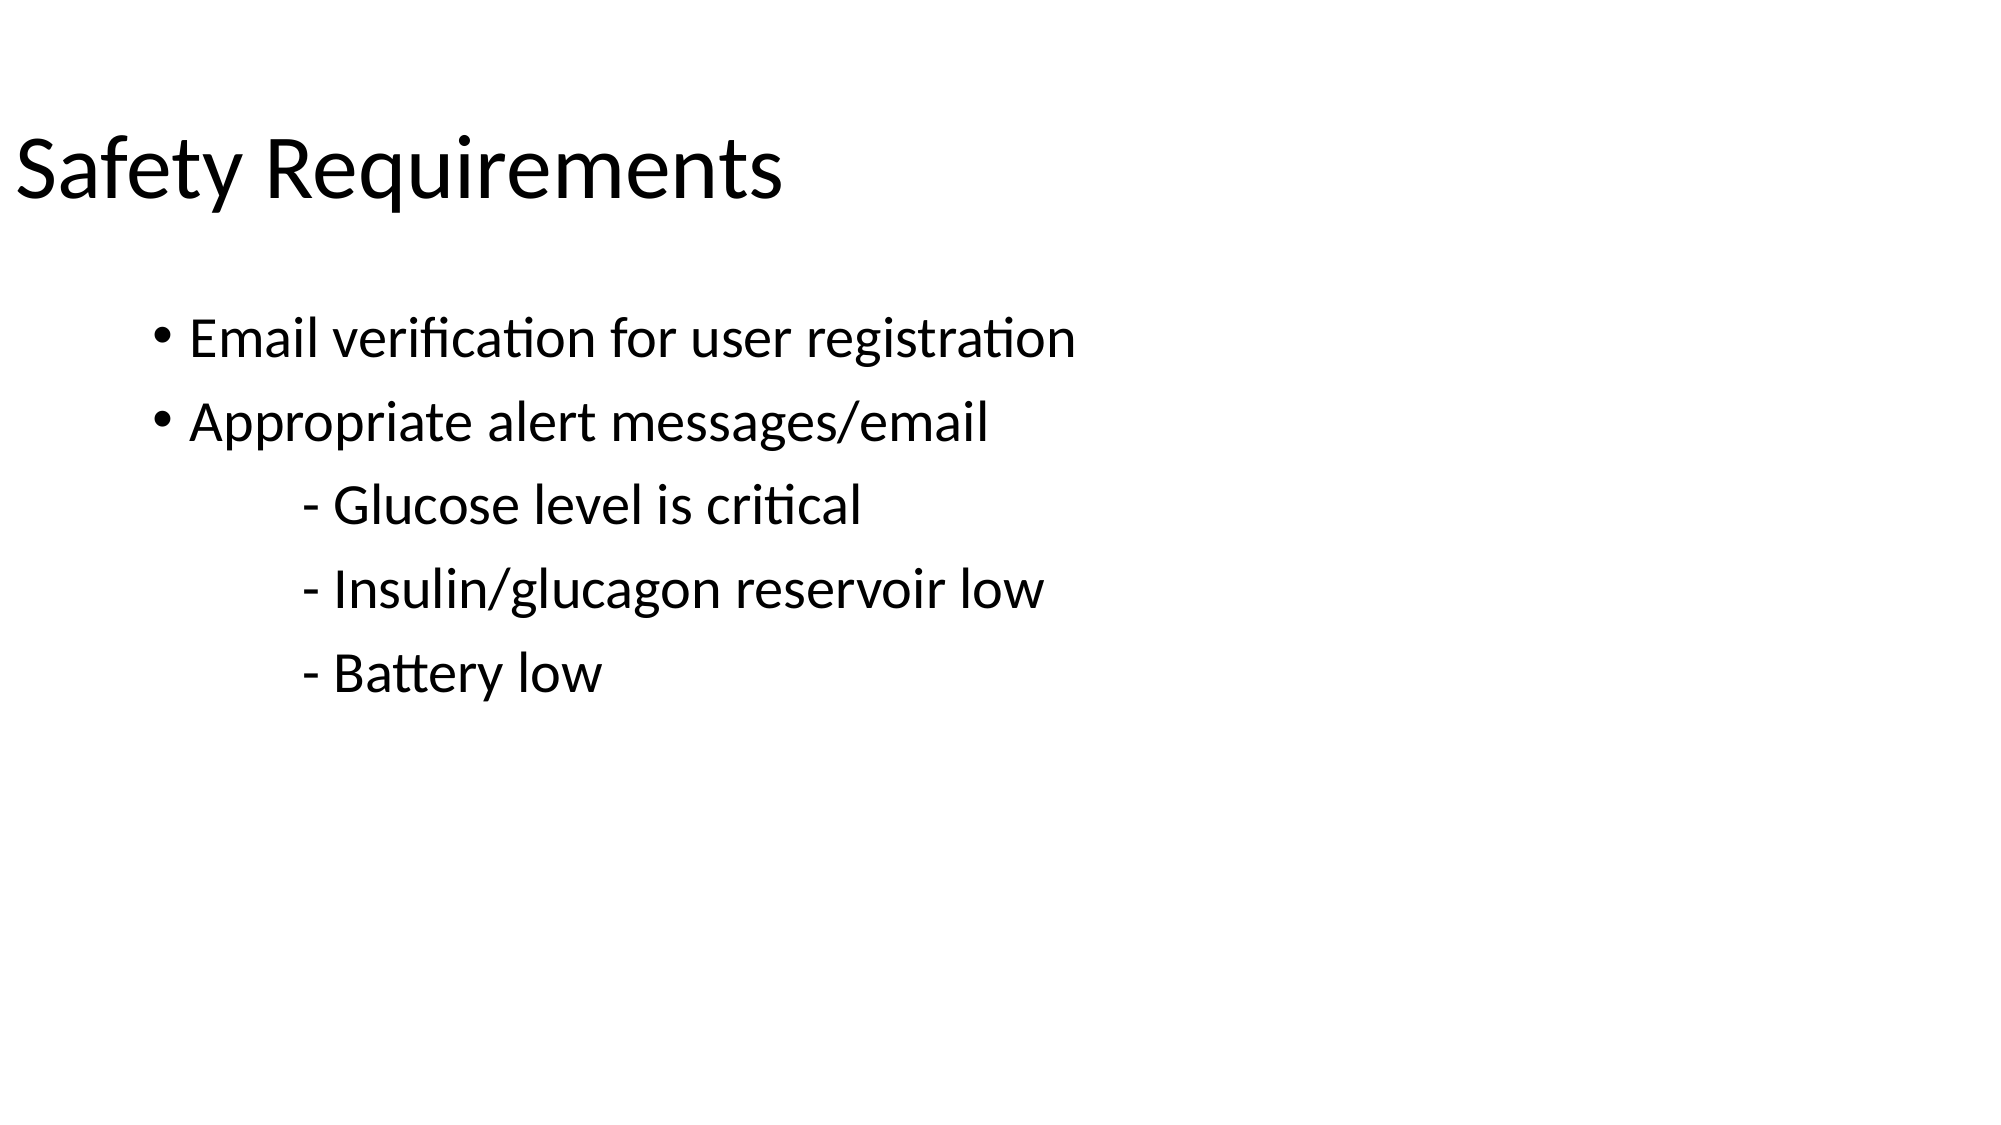

# Safety Requirements
Email verification for user registration
Appropriate alert messages/email
	- Glucose level is critical
	- Insulin/glucagon reservoir low
	- Battery low